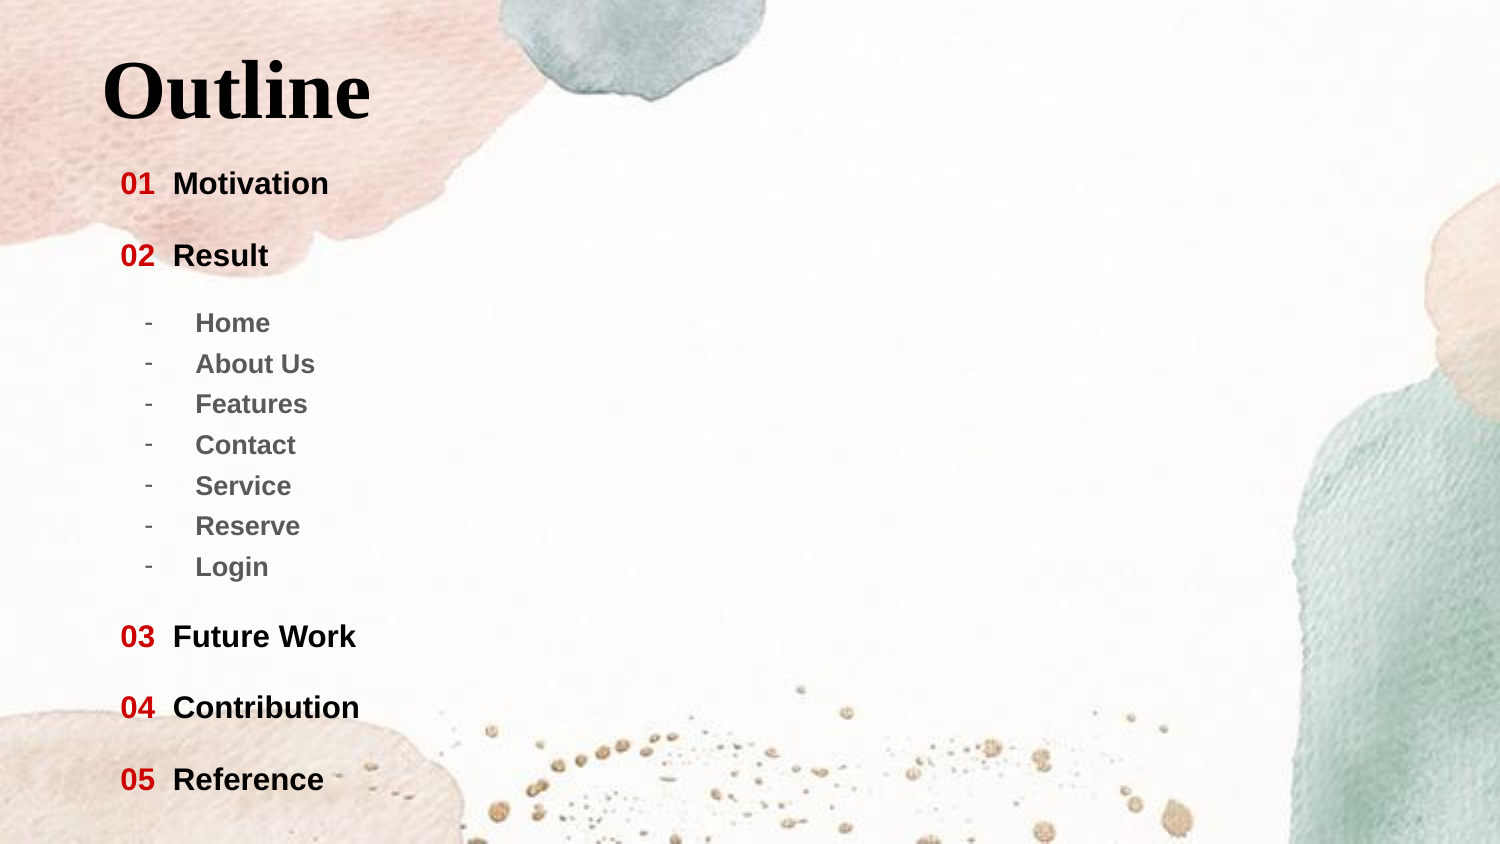

Outline
01  Motivation
02  Result
Home
About Us
Features
Contact
Service
Reserve
Login
03  Future Work
04  Contribution
05  Reference

#